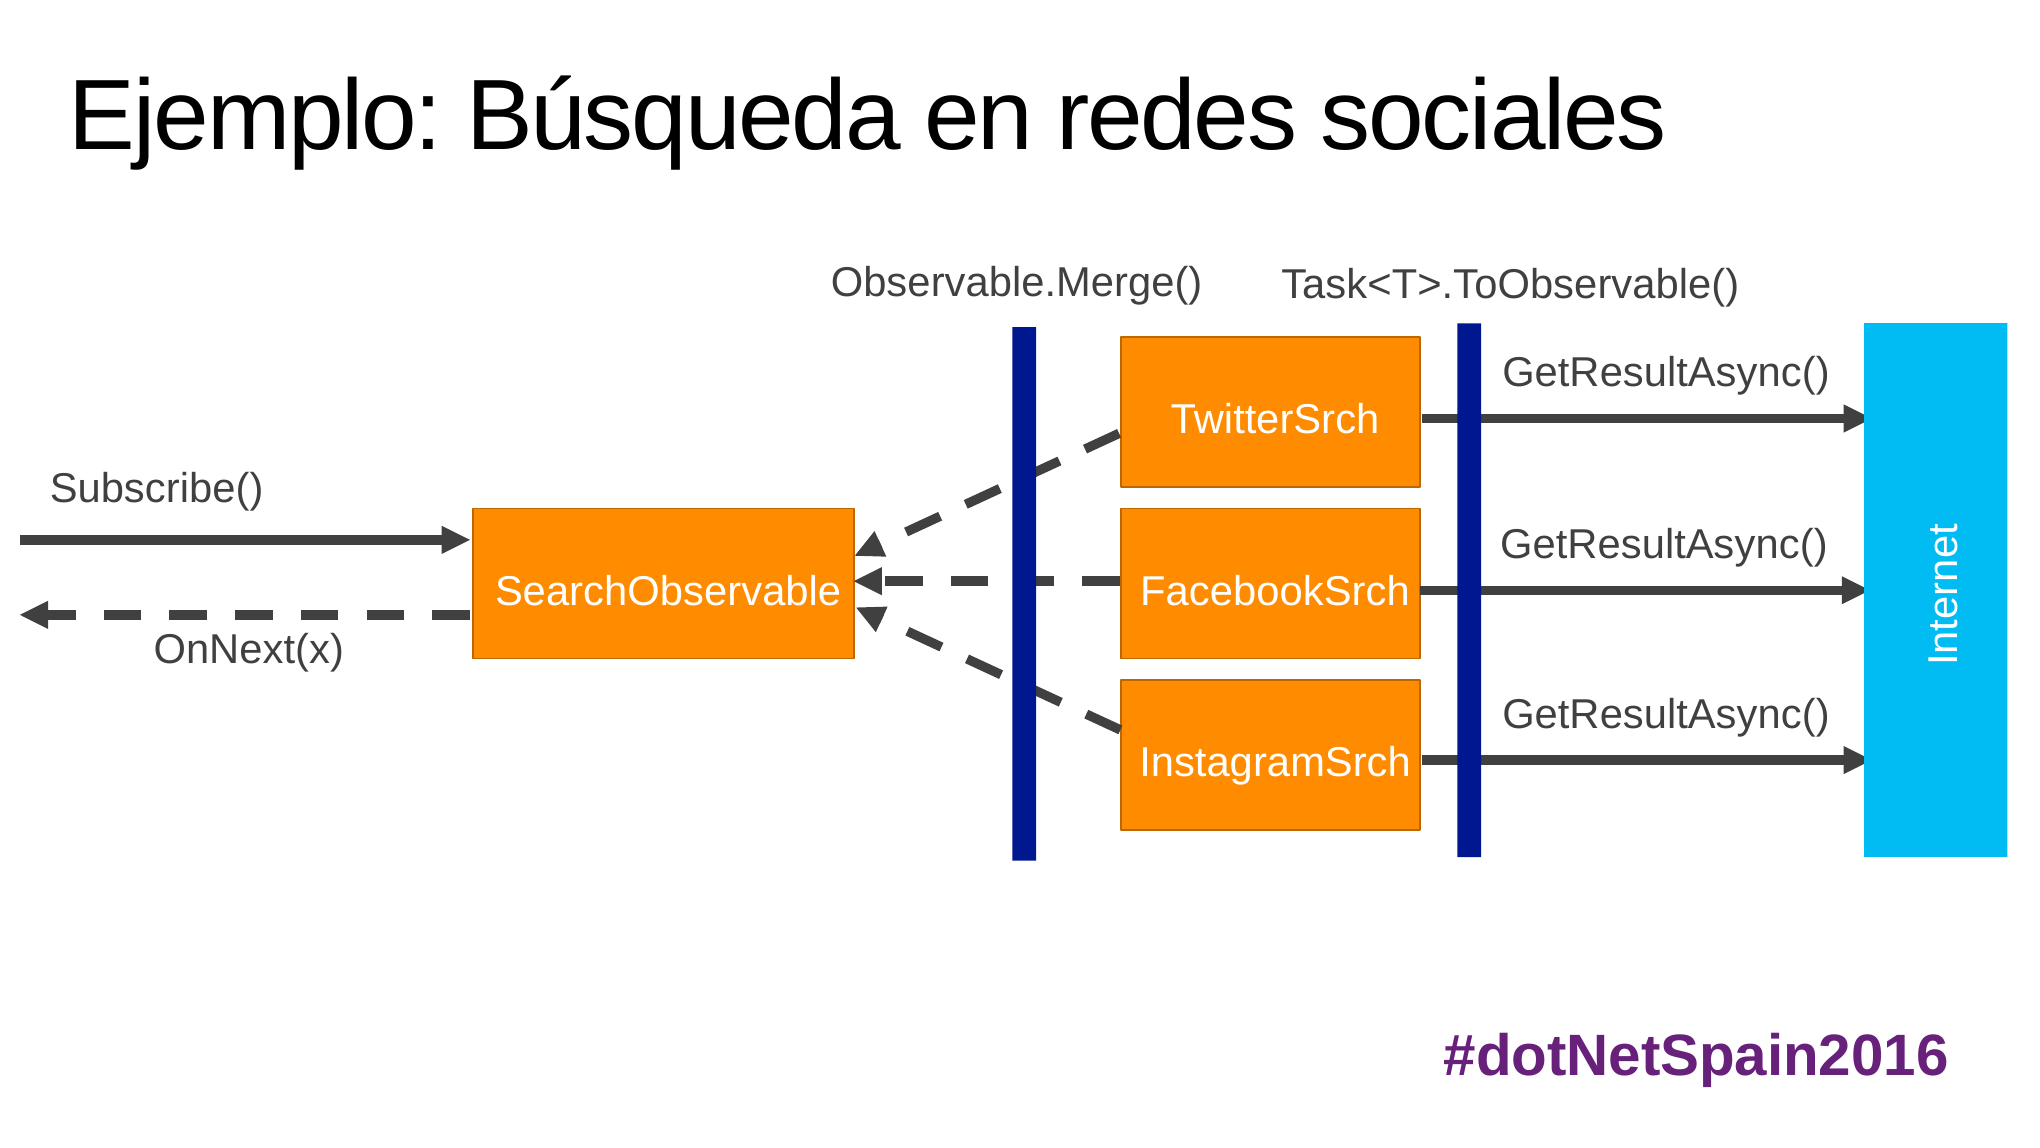

# Ejemplo: Búsqueda en redes sociales
Observable.Merge()
Task<T>.ToObservable()
Internet

GetResultAsync()
TwitterSrch
Subscribe()

GetResultAsync()
SearchObservable
FacebookSrch

OnNext(x)

GetResultAsync()
InstagramSrch